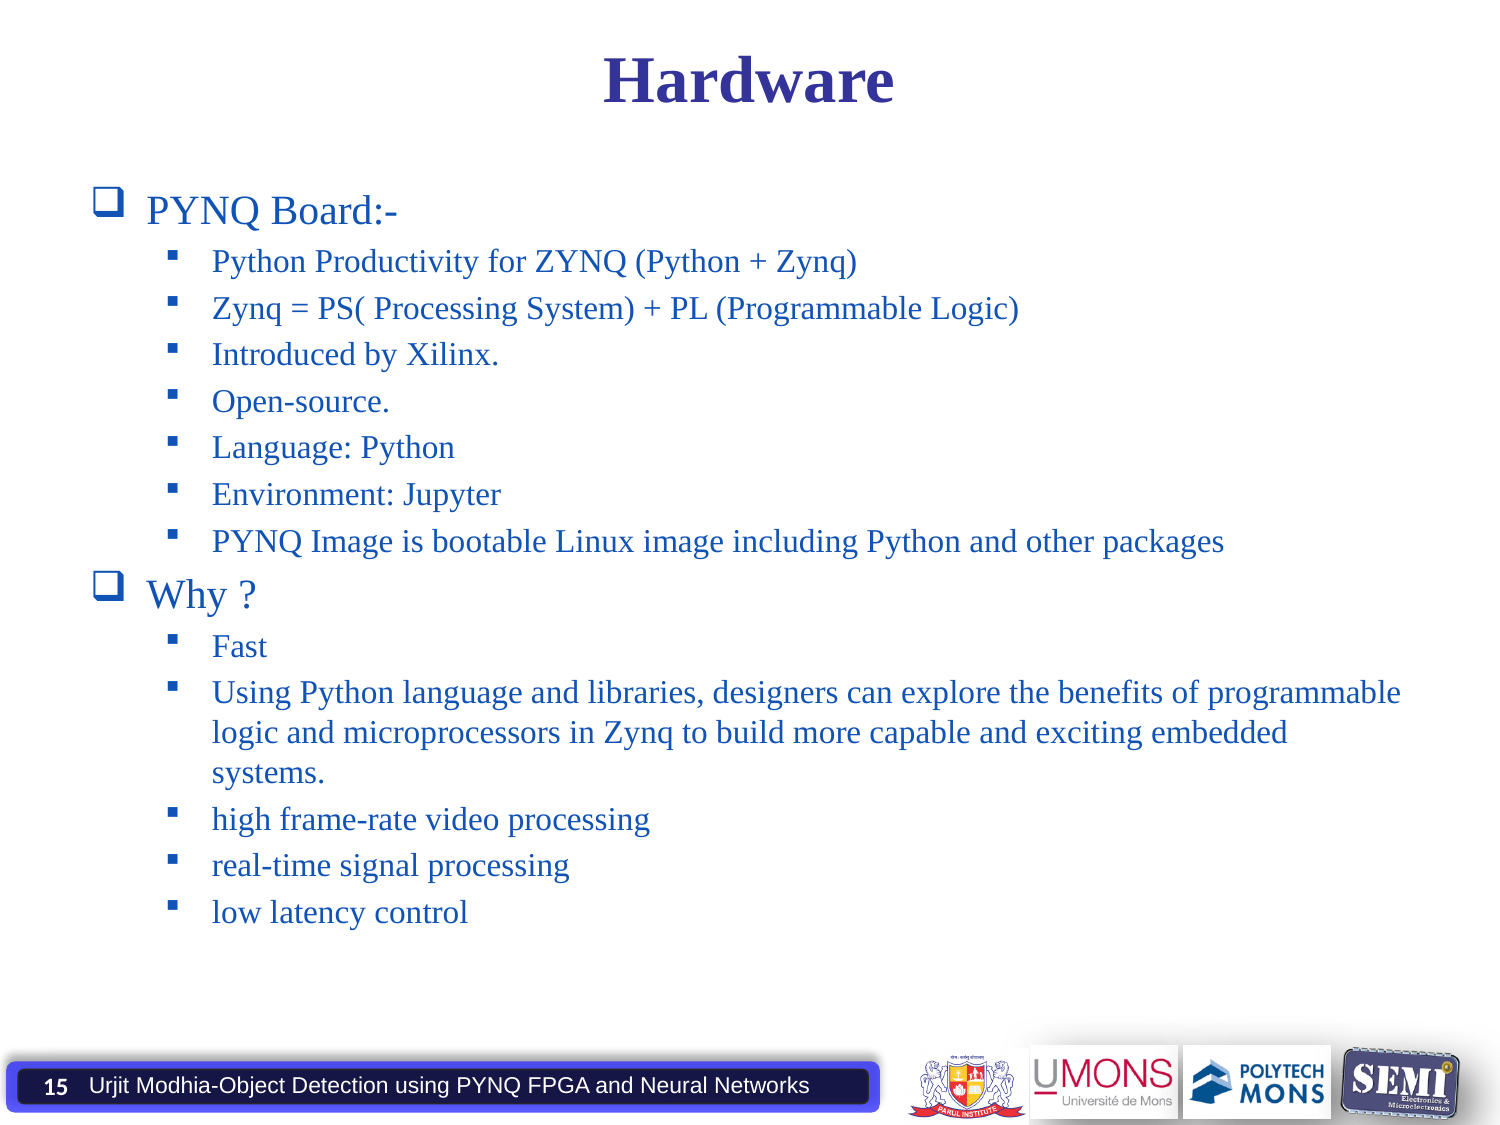

# Hardware
PYNQ Board:-
Python Productivity for ZYNQ (Python + Zynq)
Zynq = PS( Processing System) + PL (Programmable Logic)
Introduced by Xilinx.
Open-source.
Language: Python
Environment: Jupyter
PYNQ Image is bootable Linux image including Python and other packages
Why ?
Fast
Using Python language and libraries, designers can explore the benefits of programmable logic and microprocessors in Zynq to build more capable and exciting embedded systems.
high frame-rate video processing
real-time signal processing
low latency control